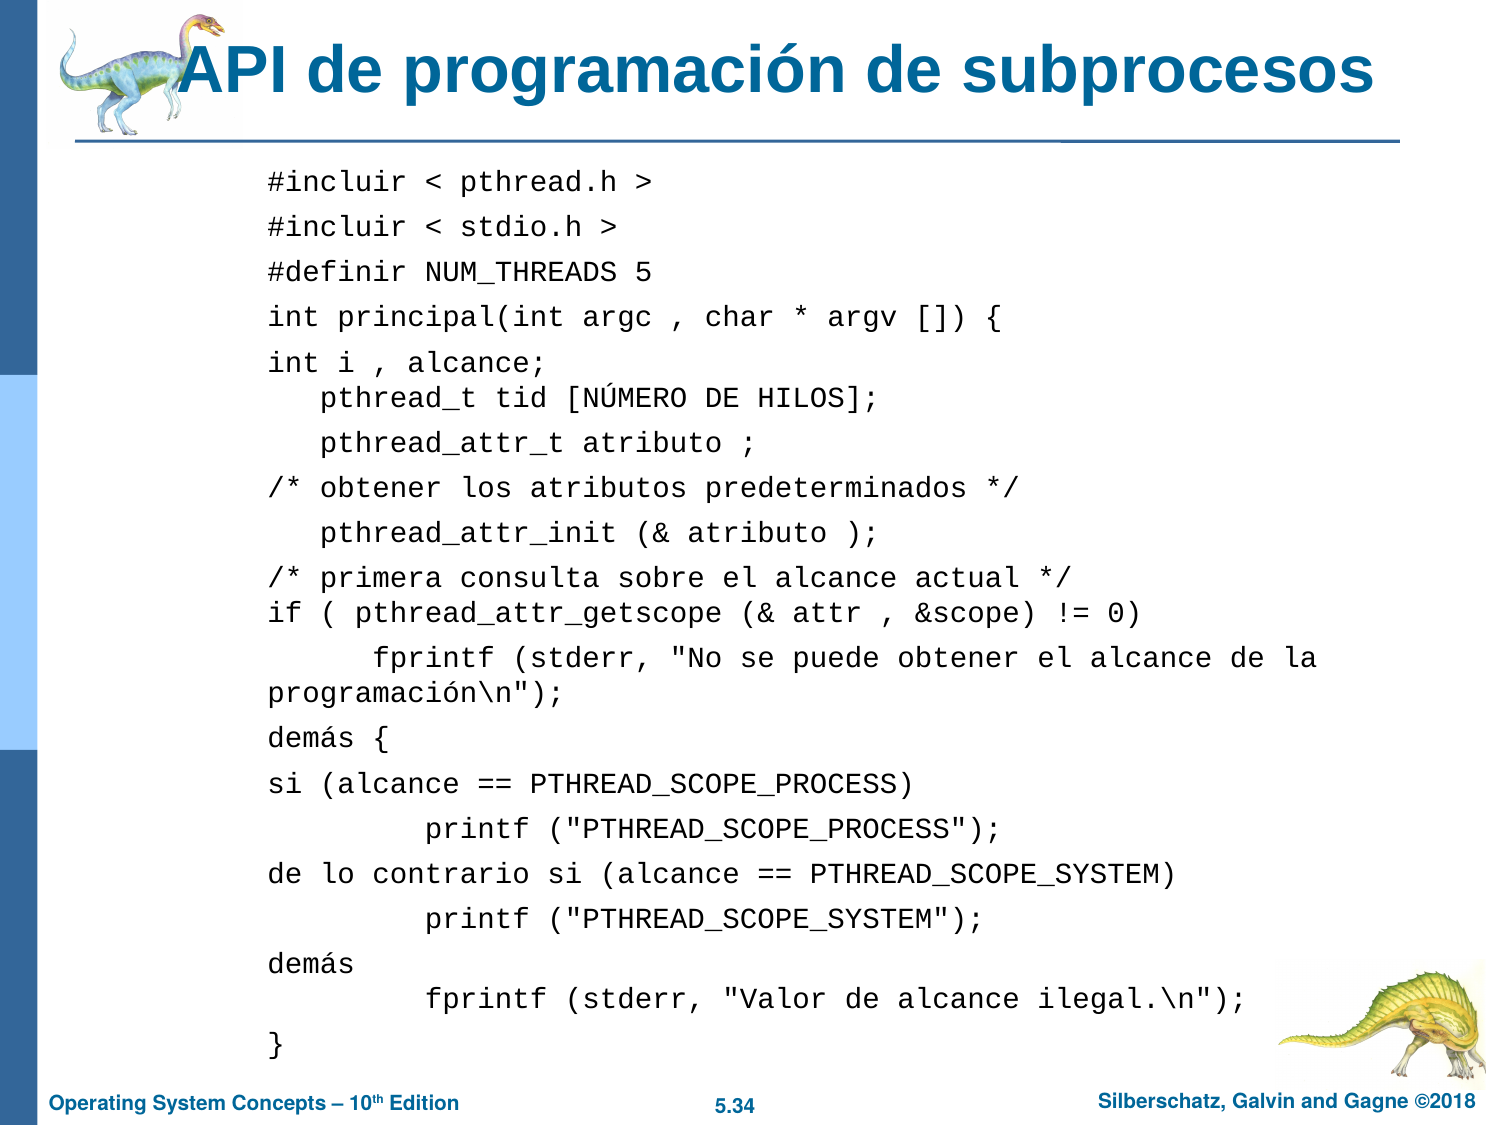

# API de programación de subprocesos
#incluir < pthread.h >
#incluir < stdio.h >
#definir NUM_THREADS 5
int principal(int argc , char * argv []) {
int i , alcance;
   pthread_t tid [NÚMERO DE HILOS];
   pthread_attr_t atributo ;
/* obtener los atributos predeterminados */
   pthread_attr_init (& atributo );
/* primera consulta sobre el alcance actual */
if ( pthread_attr_getscope (& attr , &scope) != 0)
      fprintf (stderr, "No se puede obtener el alcance de la programación\n");
demás {
si (alcance == PTHREAD_SCOPE_PROCESS)
         printf ("PTHREAD_SCOPE_PROCESS");
de lo contrario si (alcance == PTHREAD_SCOPE_SYSTEM)
         printf ("PTHREAD_SCOPE_SYSTEM");
demás
         fprintf (stderr, "Valor de alcance ilegal.\n");
}